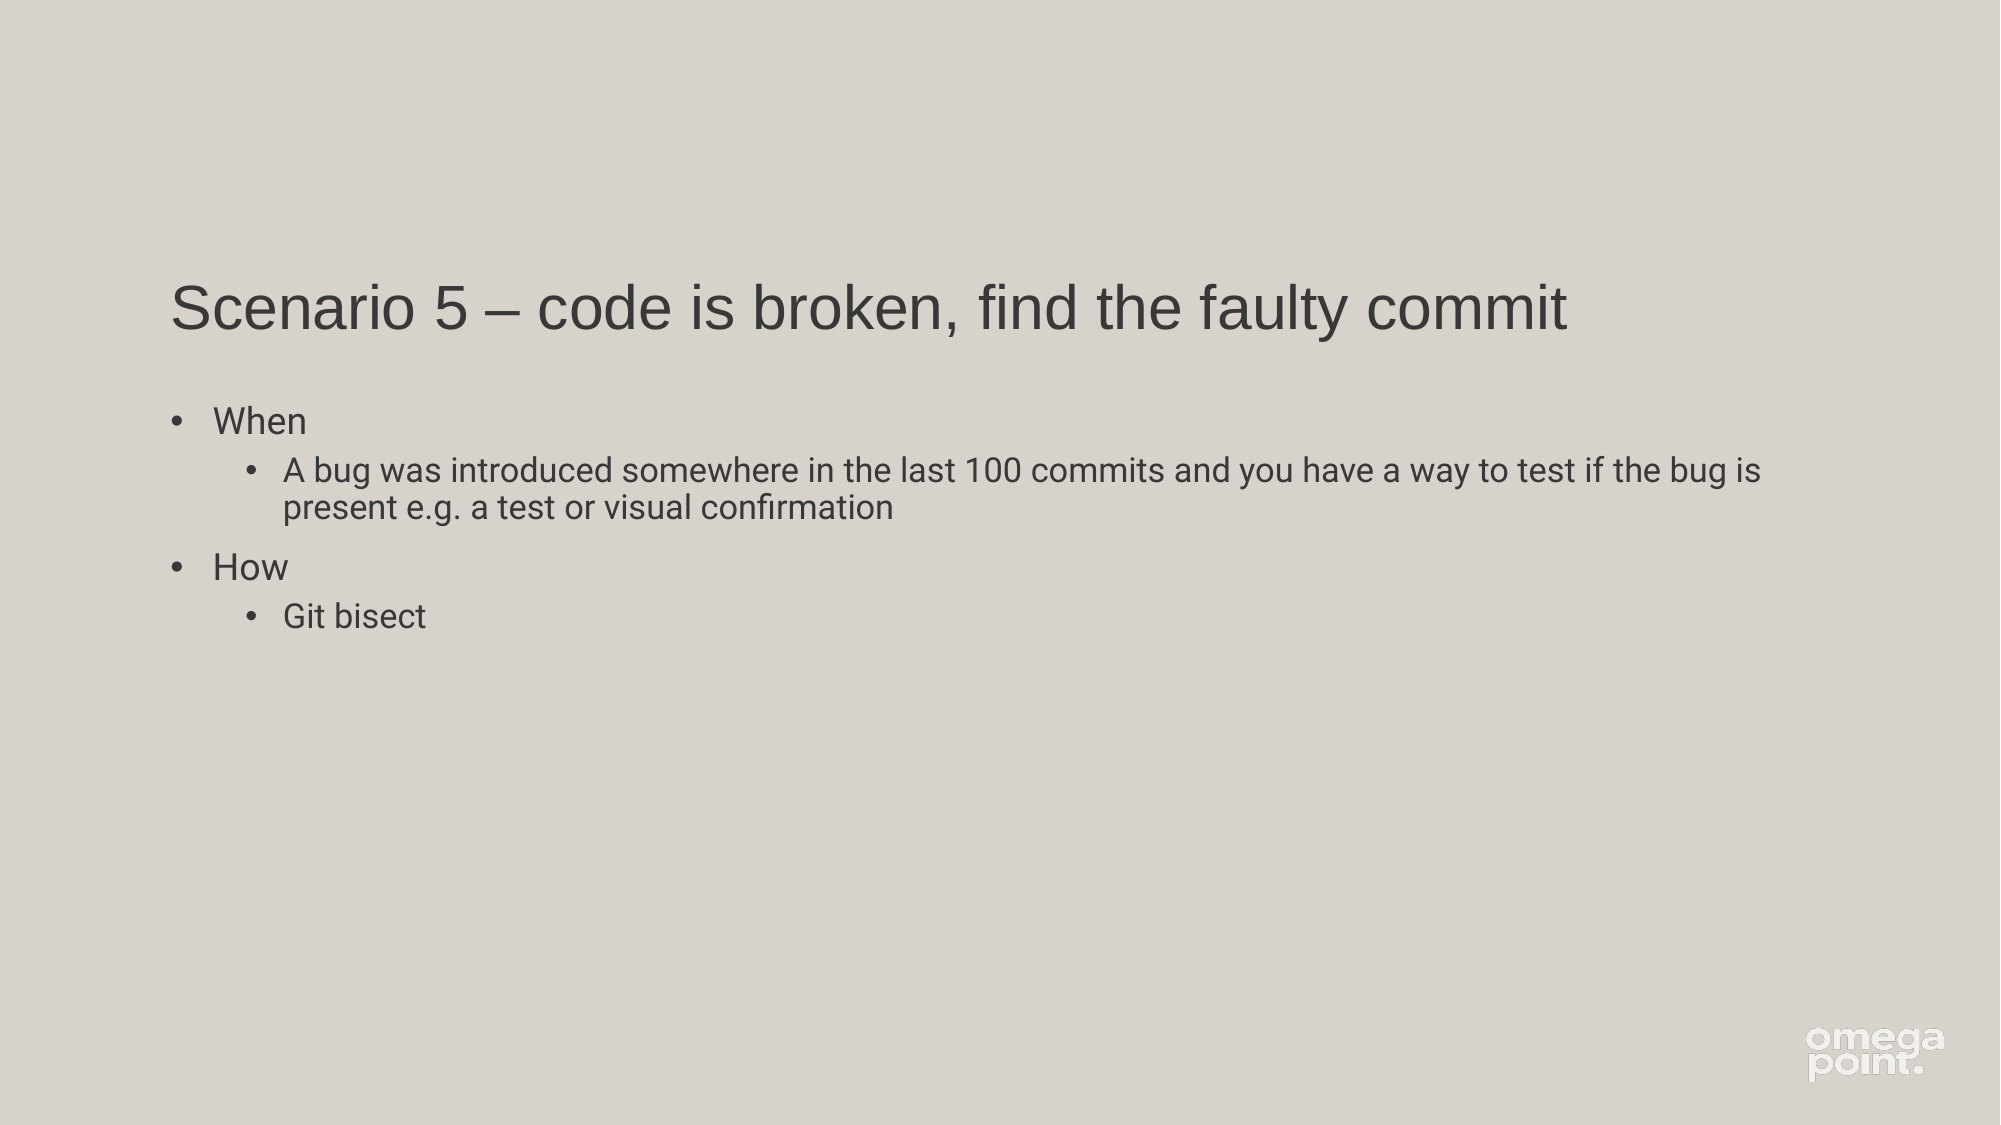

# Scenario 5 – code is broken, find the faulty commit
When
A bug was introduced somewhere in the last 100 commits and you have a way to test if the bug is present e.g. a test or visual confirmation
How
Git bisect